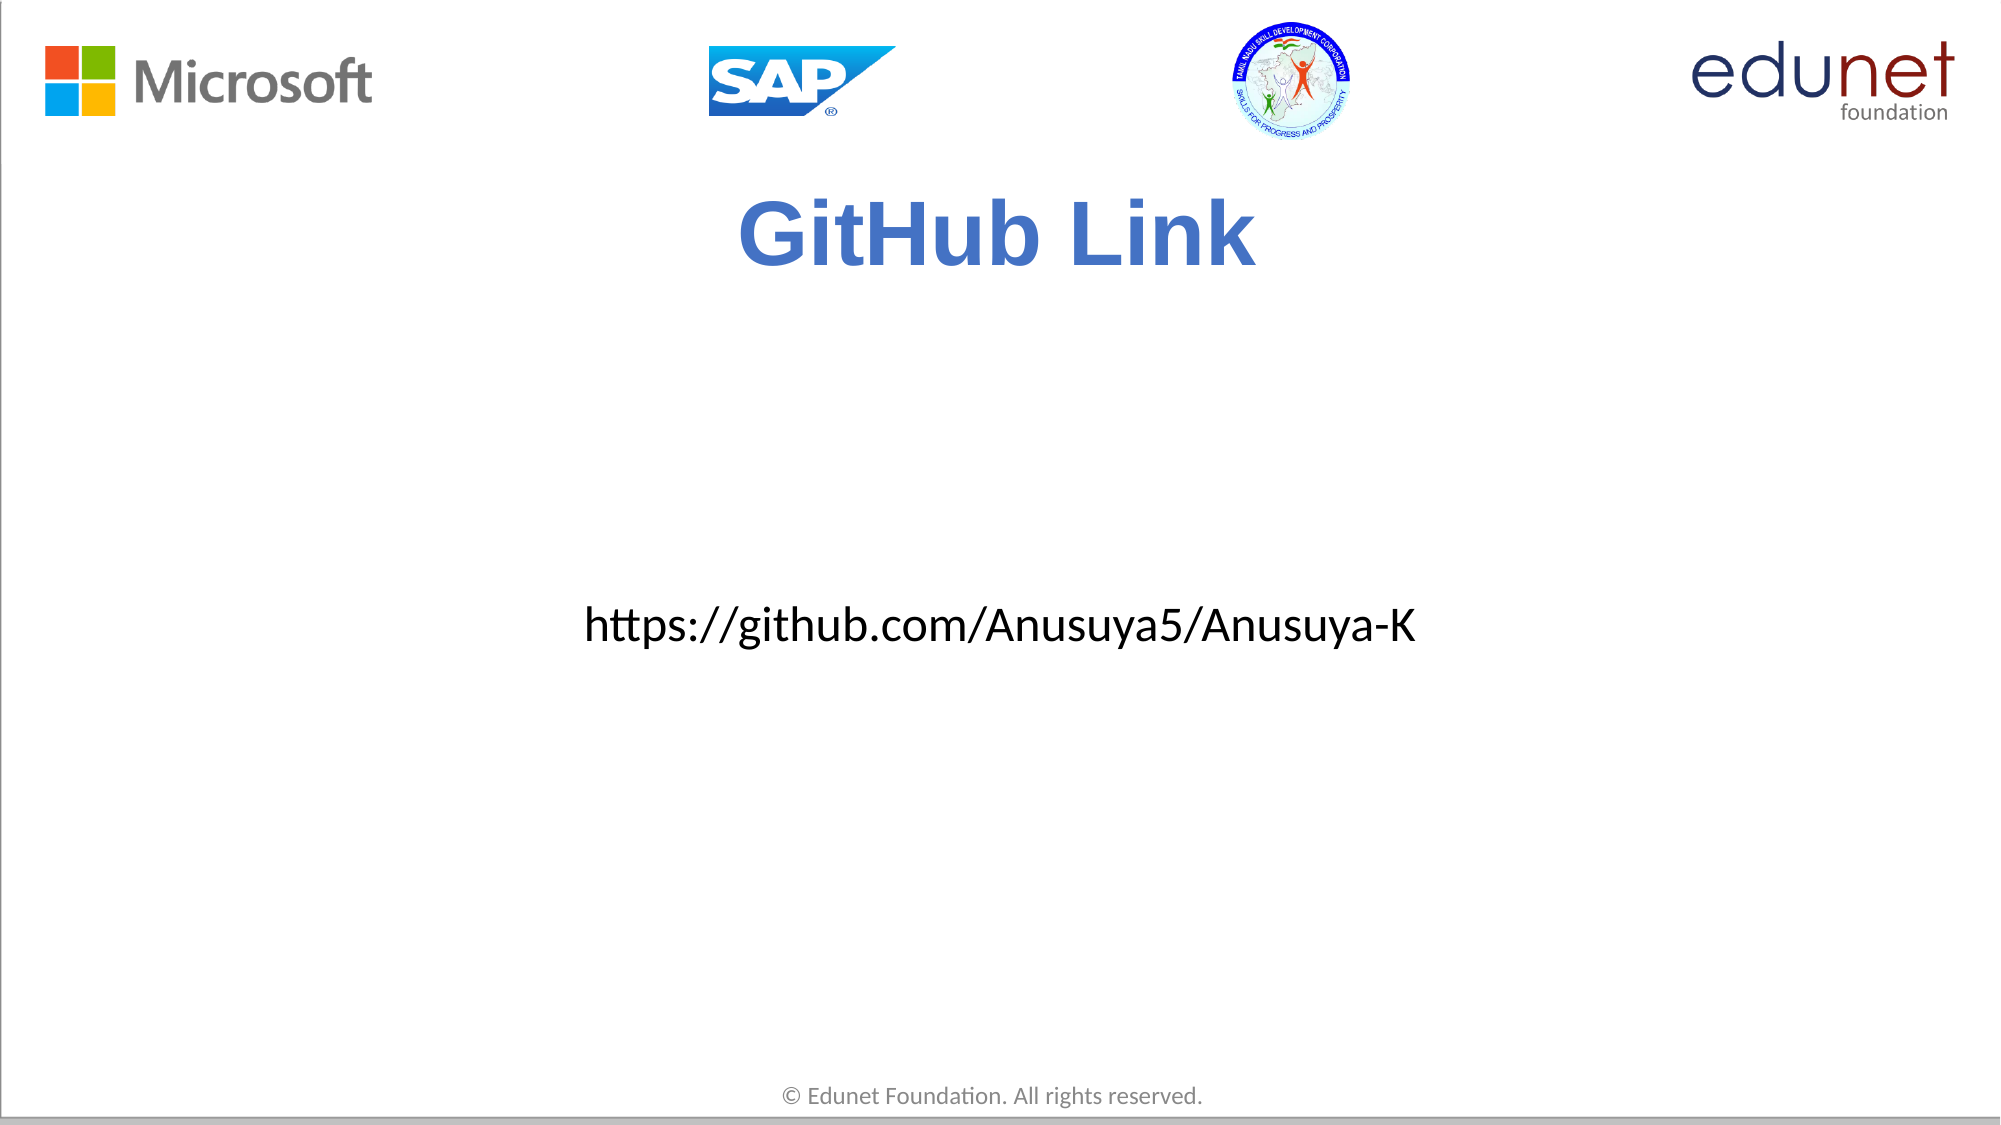

# GitHub Link
https://github.com/Anusuya5/Anusuya-K
© Edunet Foundation. All rights reserved.